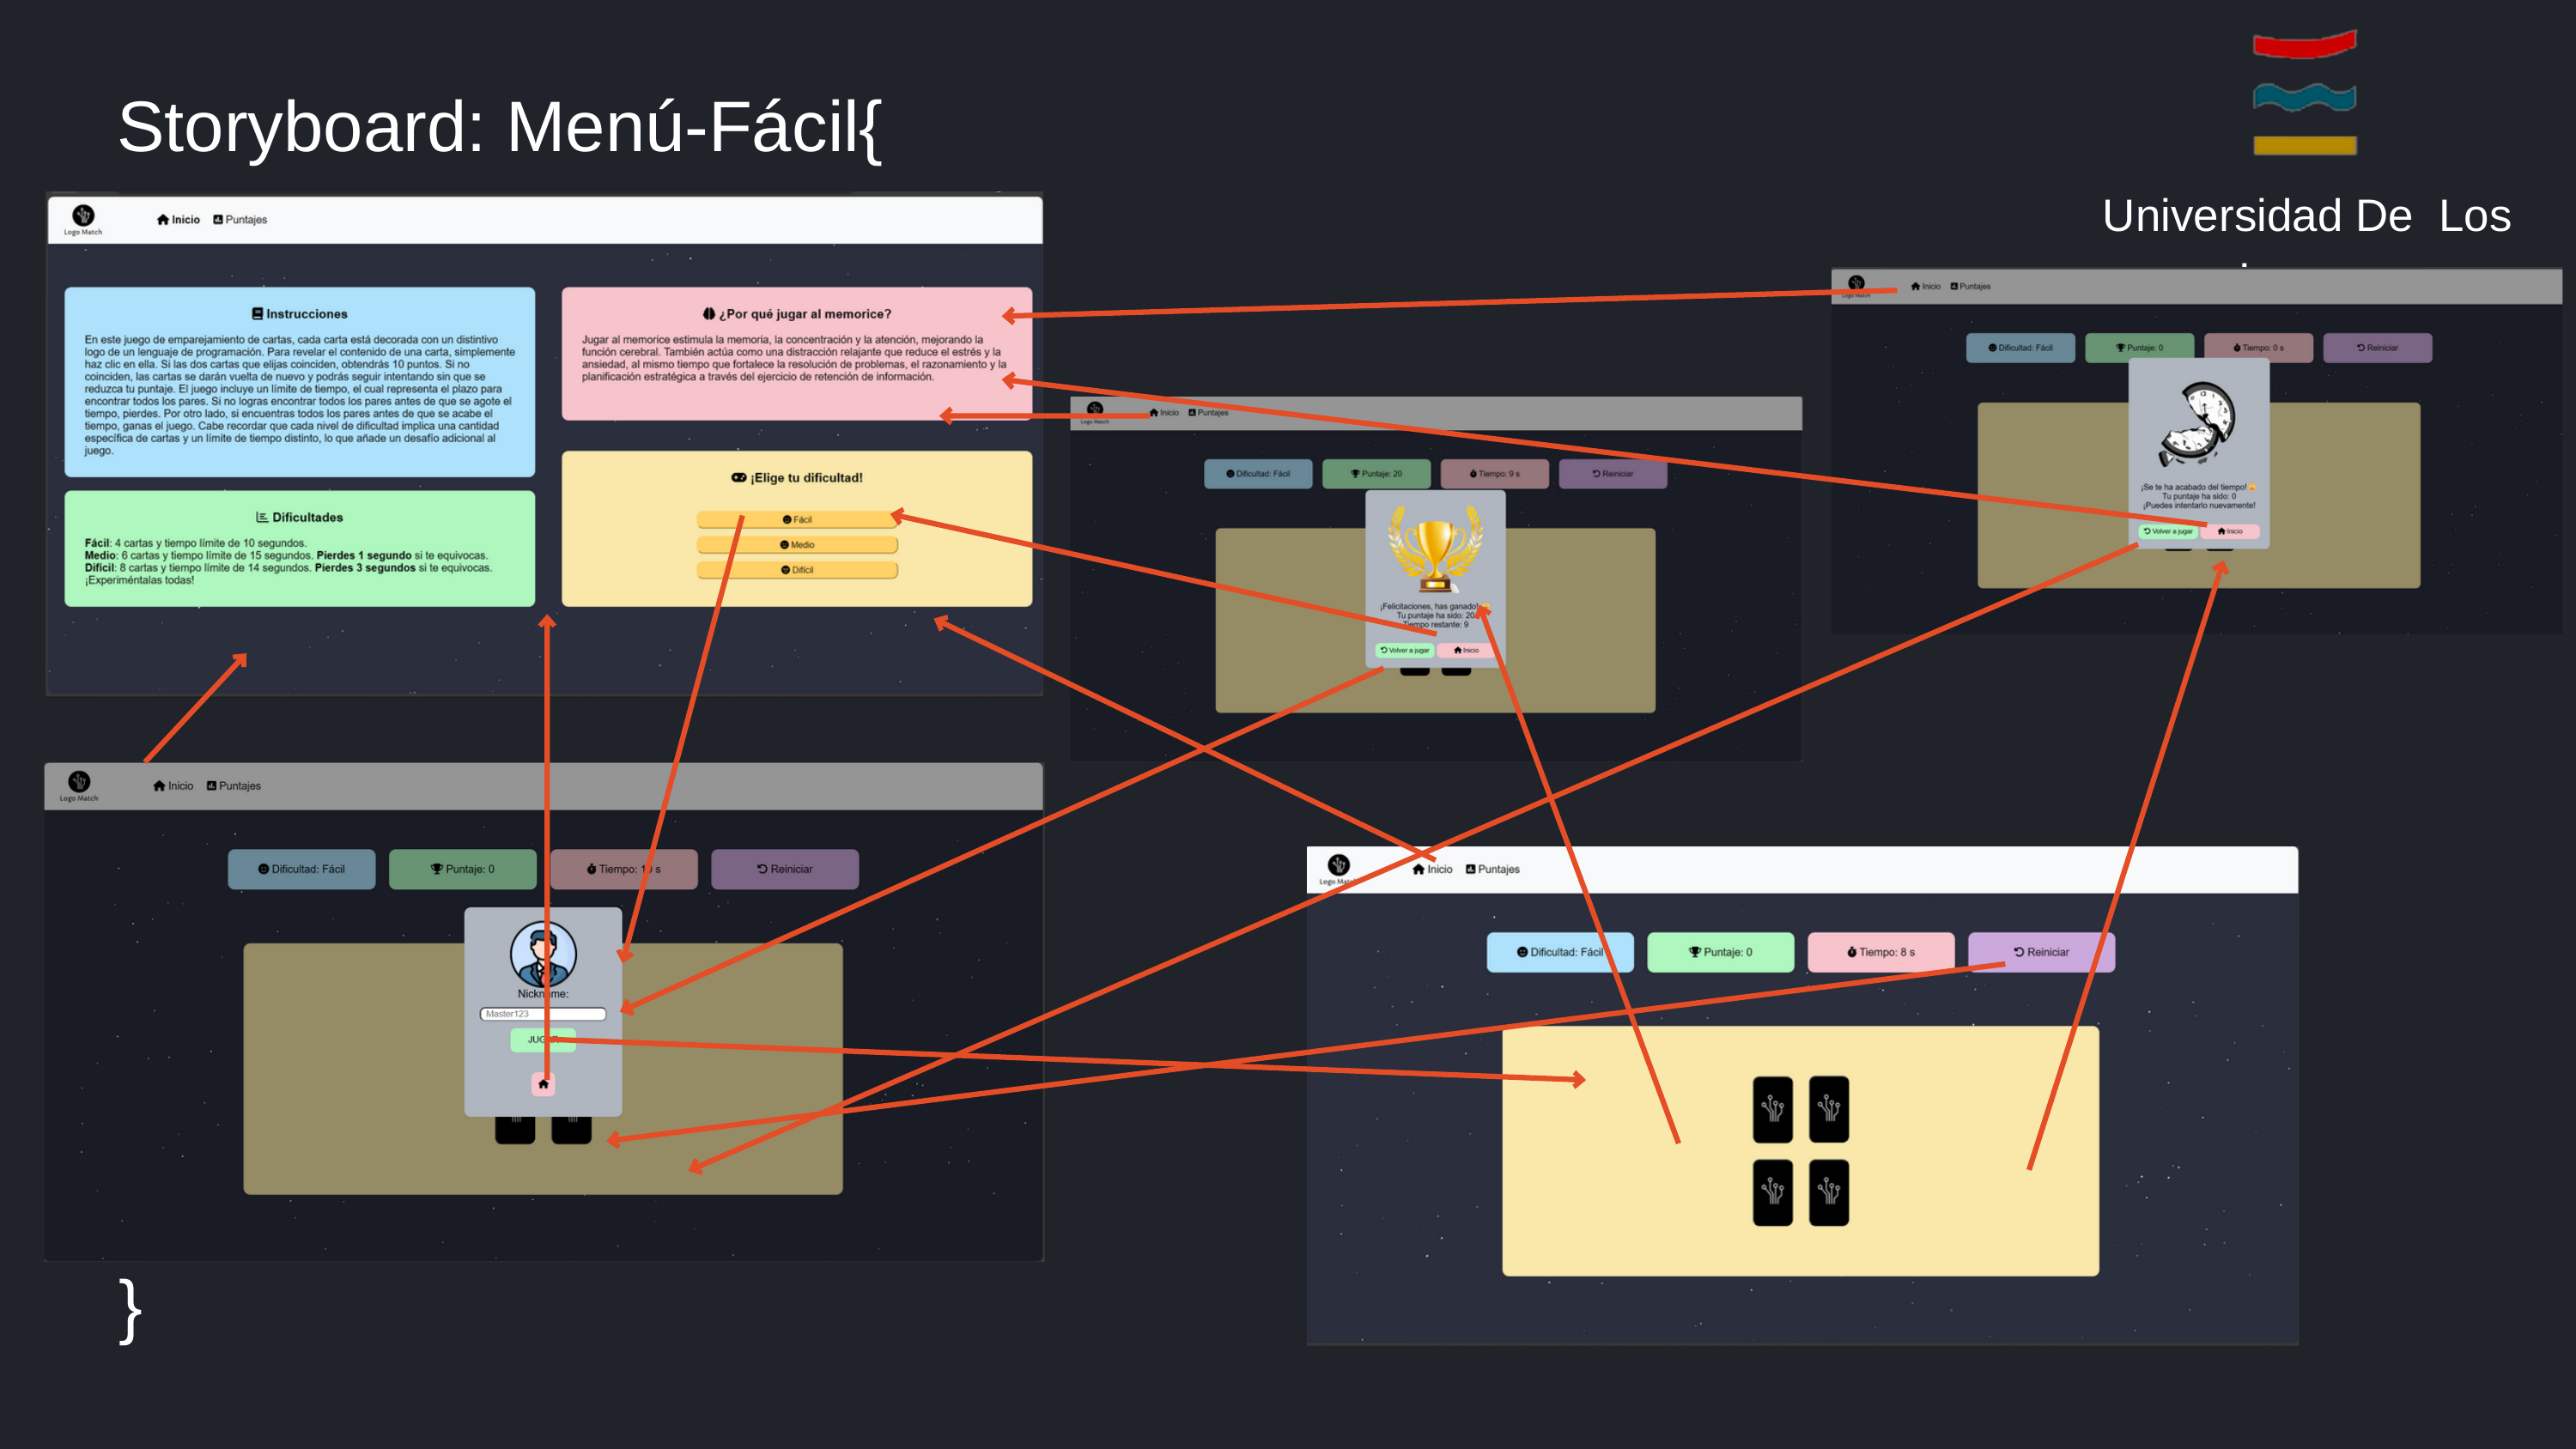

Universidad De  Los Lagos
Storyboard: Menú-Fácil{

}